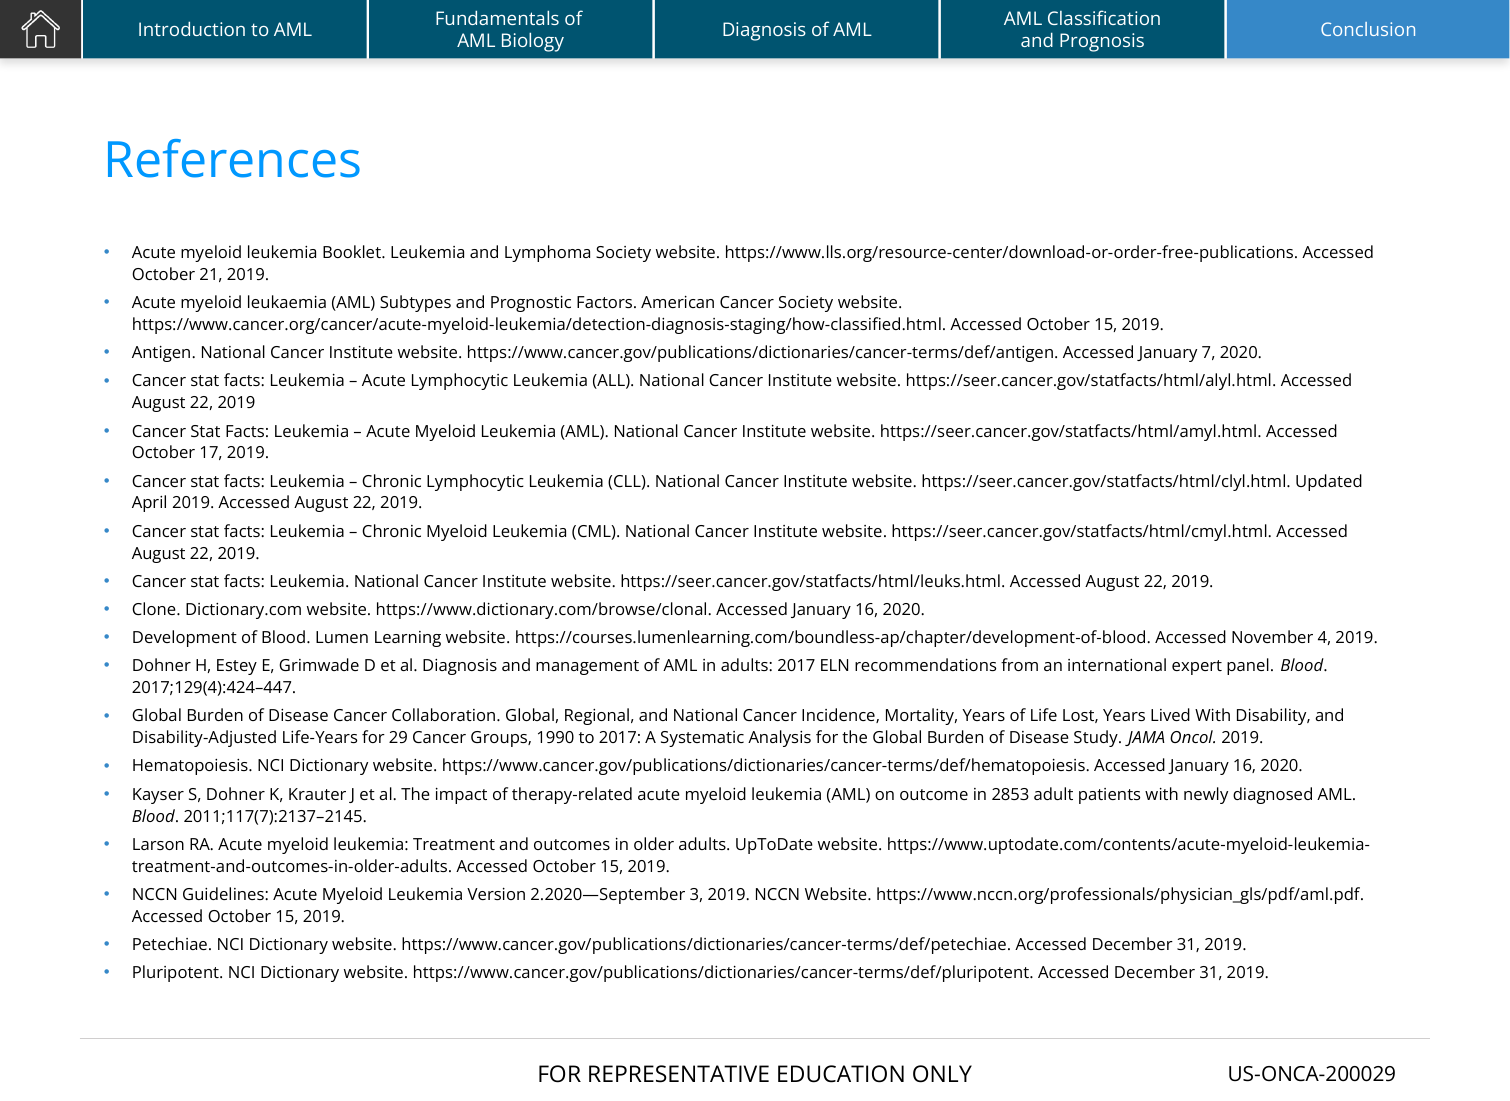

# References

Acute myeloid leukemia Booklet. Leukemia and Lymphoma Society website. https://www.lls.org/resource-center/download-or-order-free-publications. Accessed October 21, 2019.
Acute myeloid leukaemia (AML) Subtypes and Prognostic Factors. American Cancer Society website. https://www.cancer.org/cancer/acute-myeloid-leukemia/detection-diagnosis-staging/how-classified.html. Accessed October 15, 2019.
Antigen. National Cancer Institute website. https://www.cancer.gov/publications/dictionaries/cancer-terms/def/antigen. Accessed January 7, 2020.
Cancer stat facts: Leukemia – Acute Lymphocytic Leukemia (ALL). National Cancer Institute website. https://seer.cancer.gov/statfacts/html/alyl.html. Accessed August 22, 2019
Cancer Stat Facts: Leukemia – Acute Myeloid Leukemia (AML). National Cancer Institute website. https://seer.cancer.gov/statfacts/html/amyl.html. Accessed October 17, 2019.
Cancer stat facts: Leukemia – Chronic Lymphocytic Leukemia (CLL). National Cancer Institute website. https://seer.cancer.gov/statfacts/html/clyl.html. Updated April 2019. Accessed August 22, 2019.
Cancer stat facts: Leukemia – Chronic Myeloid Leukemia (CML). National Cancer Institute website. https://seer.cancer.gov/statfacts/html/cmyl.html. Accessed August 22, 2019.
Cancer stat facts: Leukemia. National Cancer Institute website. https://seer.cancer.gov/statfacts/html/leuks.html. Accessed August 22, 2019.
Clone. Dictionary.com website. https://www.dictionary.com/browse/clonal. Accessed January 16, 2020.
Development of Blood. Lumen Learning website. https://courses.lumenlearning.com/boundless-ap/chapter/development-of-blood. Accessed November 4, 2019.
Dohner H, Estey E, Grimwade D et al. Diagnosis and management of AML in adults: 2017 ELN recommendations from an international expert panel. Blood. 2017;129(4):424–447.
Global Burden of Disease Cancer Collaboration. Global, Regional, and National Cancer Incidence, Mortality, Years of Life Lost, Years Lived With Disability, and Disability-Adjusted Life-Years for 29 Cancer Groups, 1990 to 2017: A Systematic Analysis for the Global Burden of Disease Study. JAMA Oncol. 2019.
Hematopoiesis. NCI Dictionary website. https://www.cancer.gov/publications/dictionaries/cancer-terms/def/hematopoiesis. Accessed January 16, 2020.
Kayser S, Dohner K, Krauter J et al. The impact of therapy-related acute myeloid leukemia (AML) on outcome in 2853 adult patients with newly diagnosed AML. Blood. 2011;117(7):2137–2145.
Larson RA. Acute myeloid leukemia: Treatment and outcomes in older adults. UpToDate website. https://www.uptodate.com/contents/acute-myeloid-leukemia- treatment-and-outcomes-in-older-adults. Accessed October 15, 2019.
NCCN Guidelines: Acute Myeloid Leukemia Version 2.2020—September 3, 2019. NCCN Website. https://www.nccn.org/professionals/physician_gls/pdf/aml.pdf. Accessed October 15, 2019.
Petechiae. NCI Dictionary website. https://www.cancer.gov/publications/dictionaries/cancer-terms/def/petechiae. Accessed December 31, 2019.
Pluripotent. NCI Dictionary website. https://www.cancer.gov/publications/dictionaries/cancer-terms/def/pluripotent. Accessed December 31, 2019.